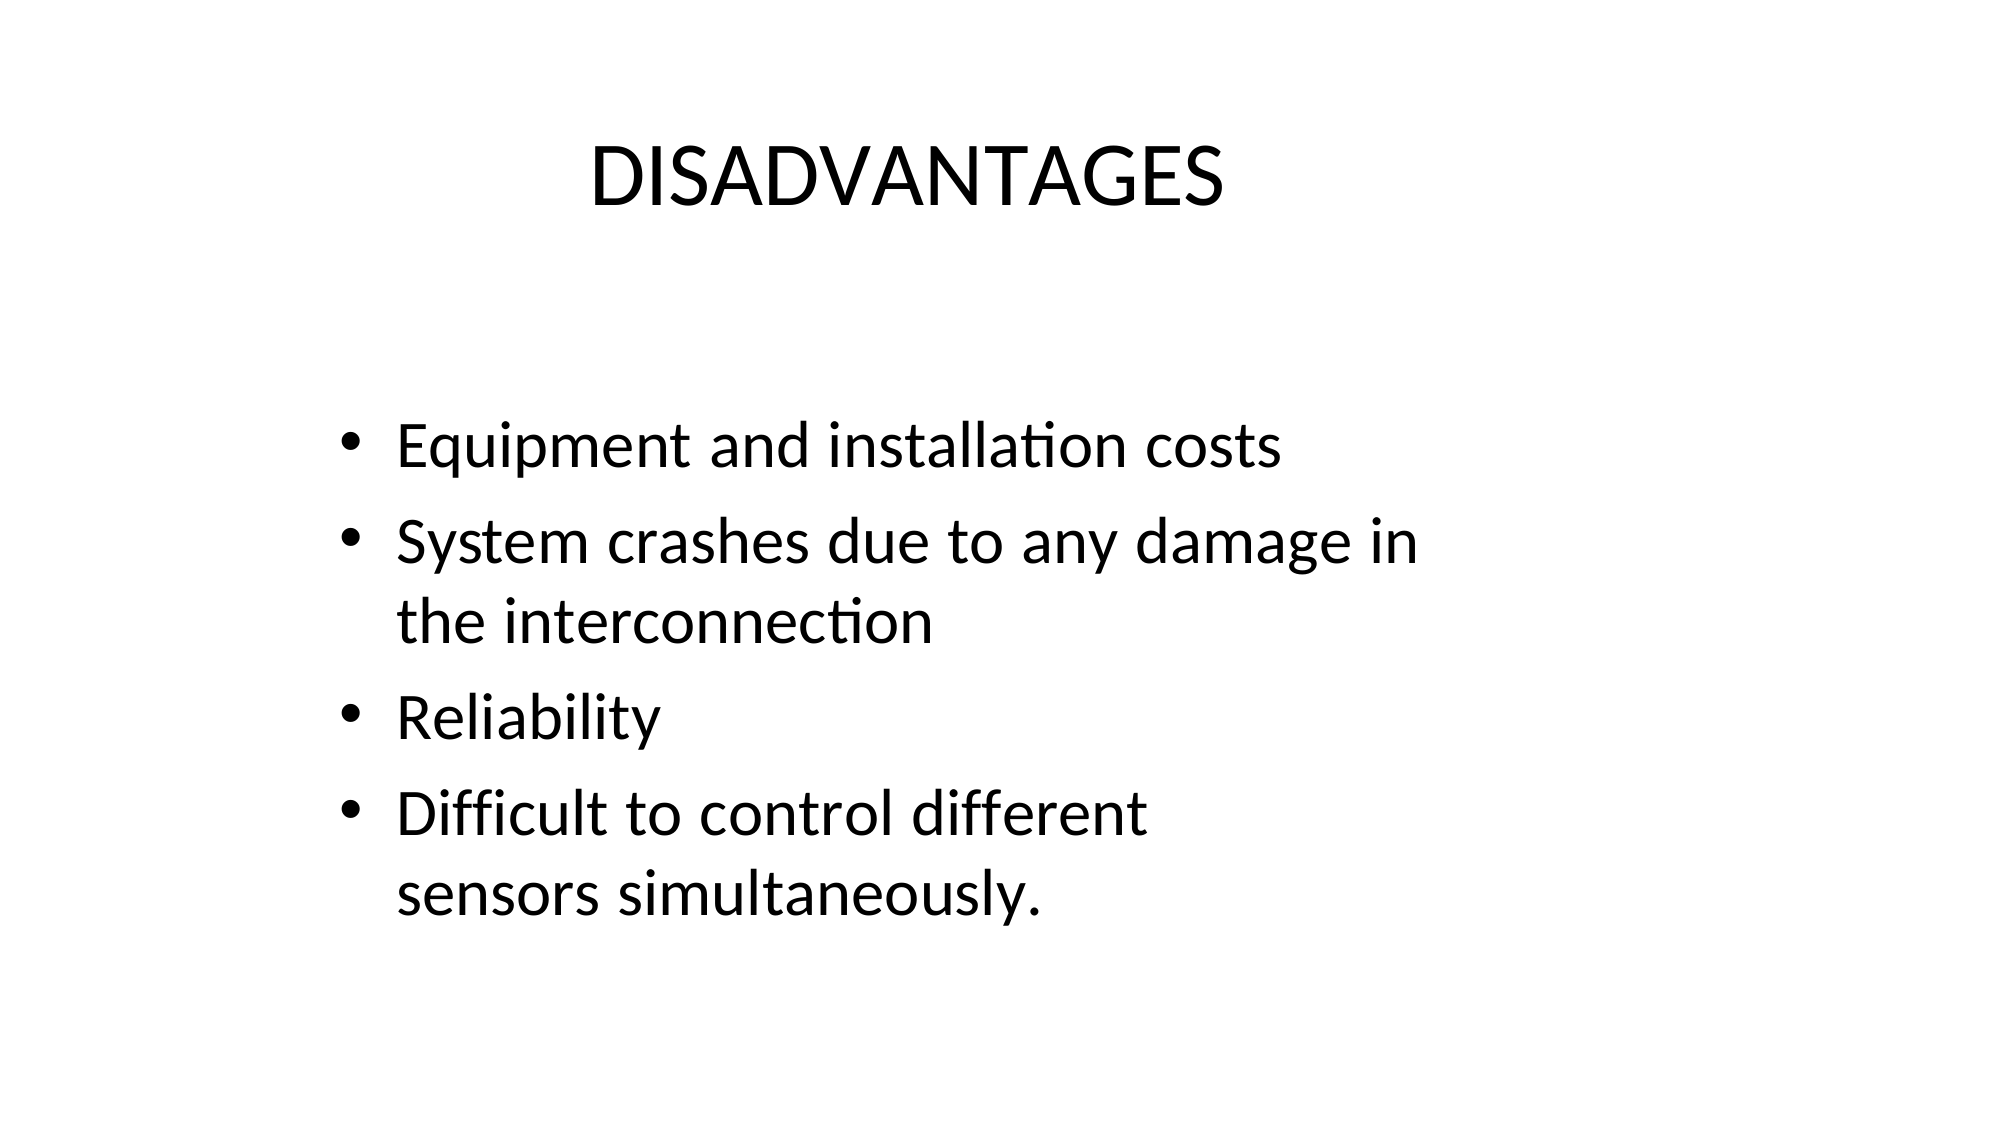

# DISADVANTAGES
Equipment and installation costs
System crashes due to any damage in the interconnection
Reliability
Difficult to control different sensors simultaneously.